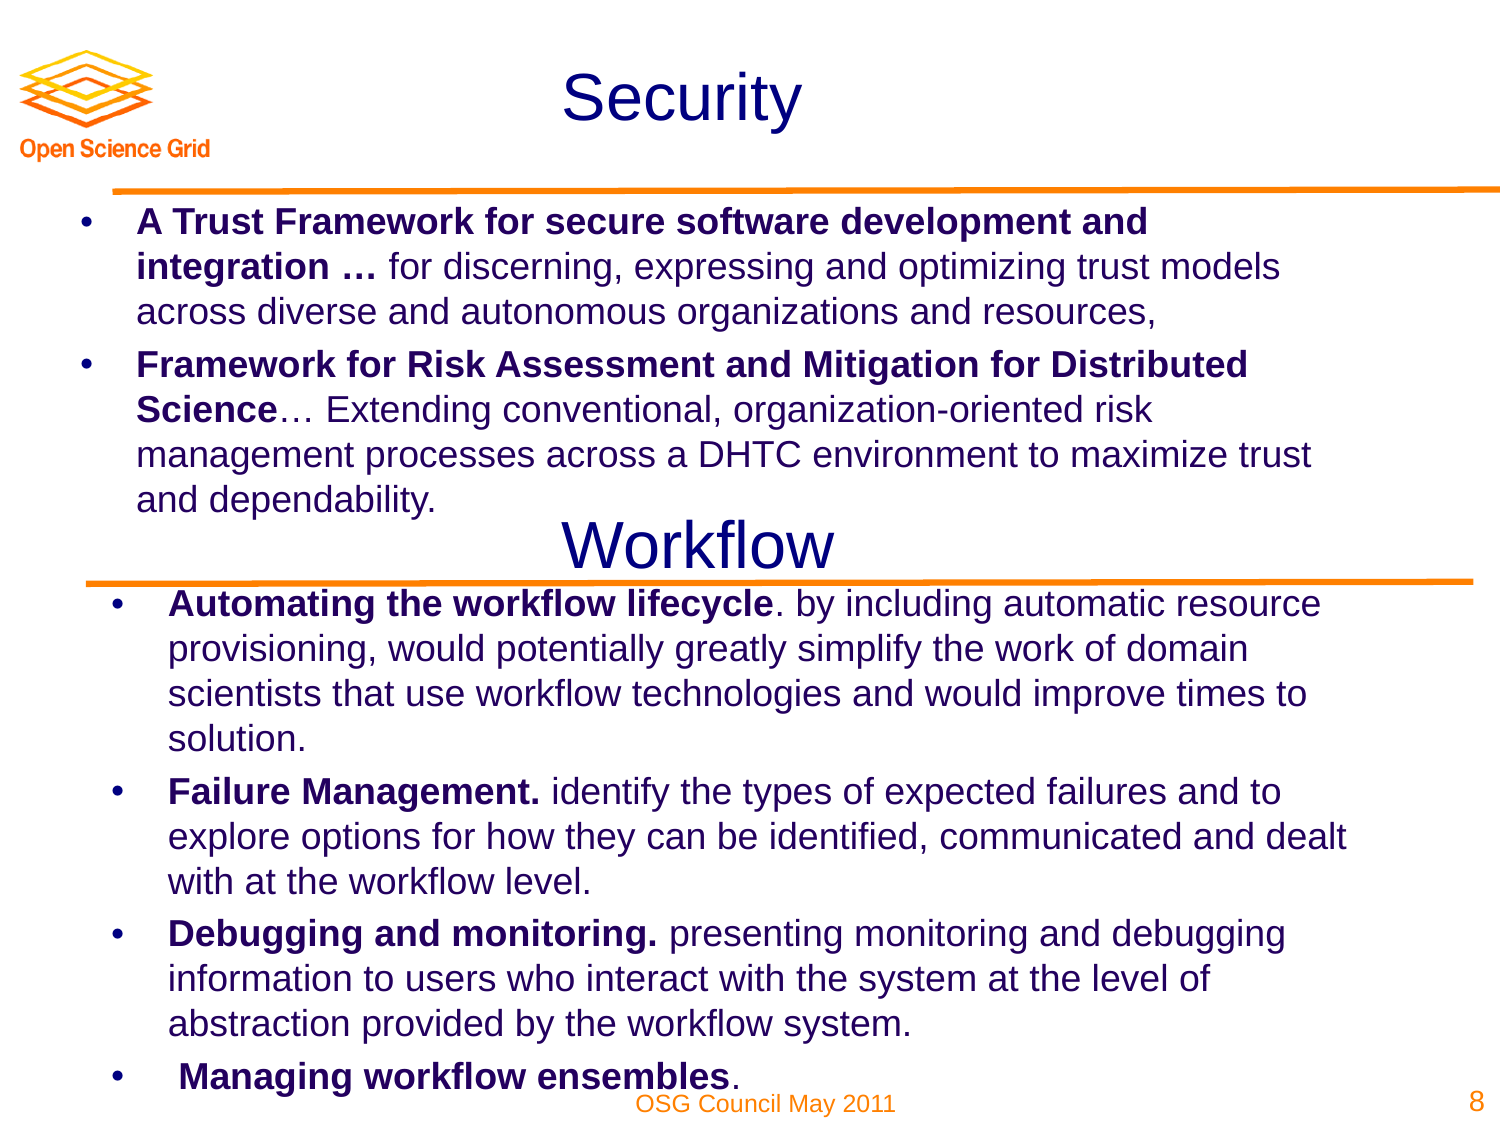

# Security
A Trust Framework for secure software development and integration … for discerning, expressing and optimizing trust models across diverse and autonomous organizations and resources,
Framework for Risk Assessment and Mitigation for Distributed Science… Extending conventional, organization-oriented risk management processes across a DHTC environment to maximize trust and dependability.
Workflow
Automating the workflow lifecycle. by including automatic resource provisioning, would potentially greatly simplify the work of domain scientists that use workflow technologies and would improve times to solution.
Failure Management. identify the types of expected failures and to explore options for how they can be identified, communicated and dealt with at the workflow level.
Debugging and monitoring. presenting monitoring and debugging information to users who interact with the system at the level of abstraction provided by the workflow system.
 Managing workflow ensembles.

8